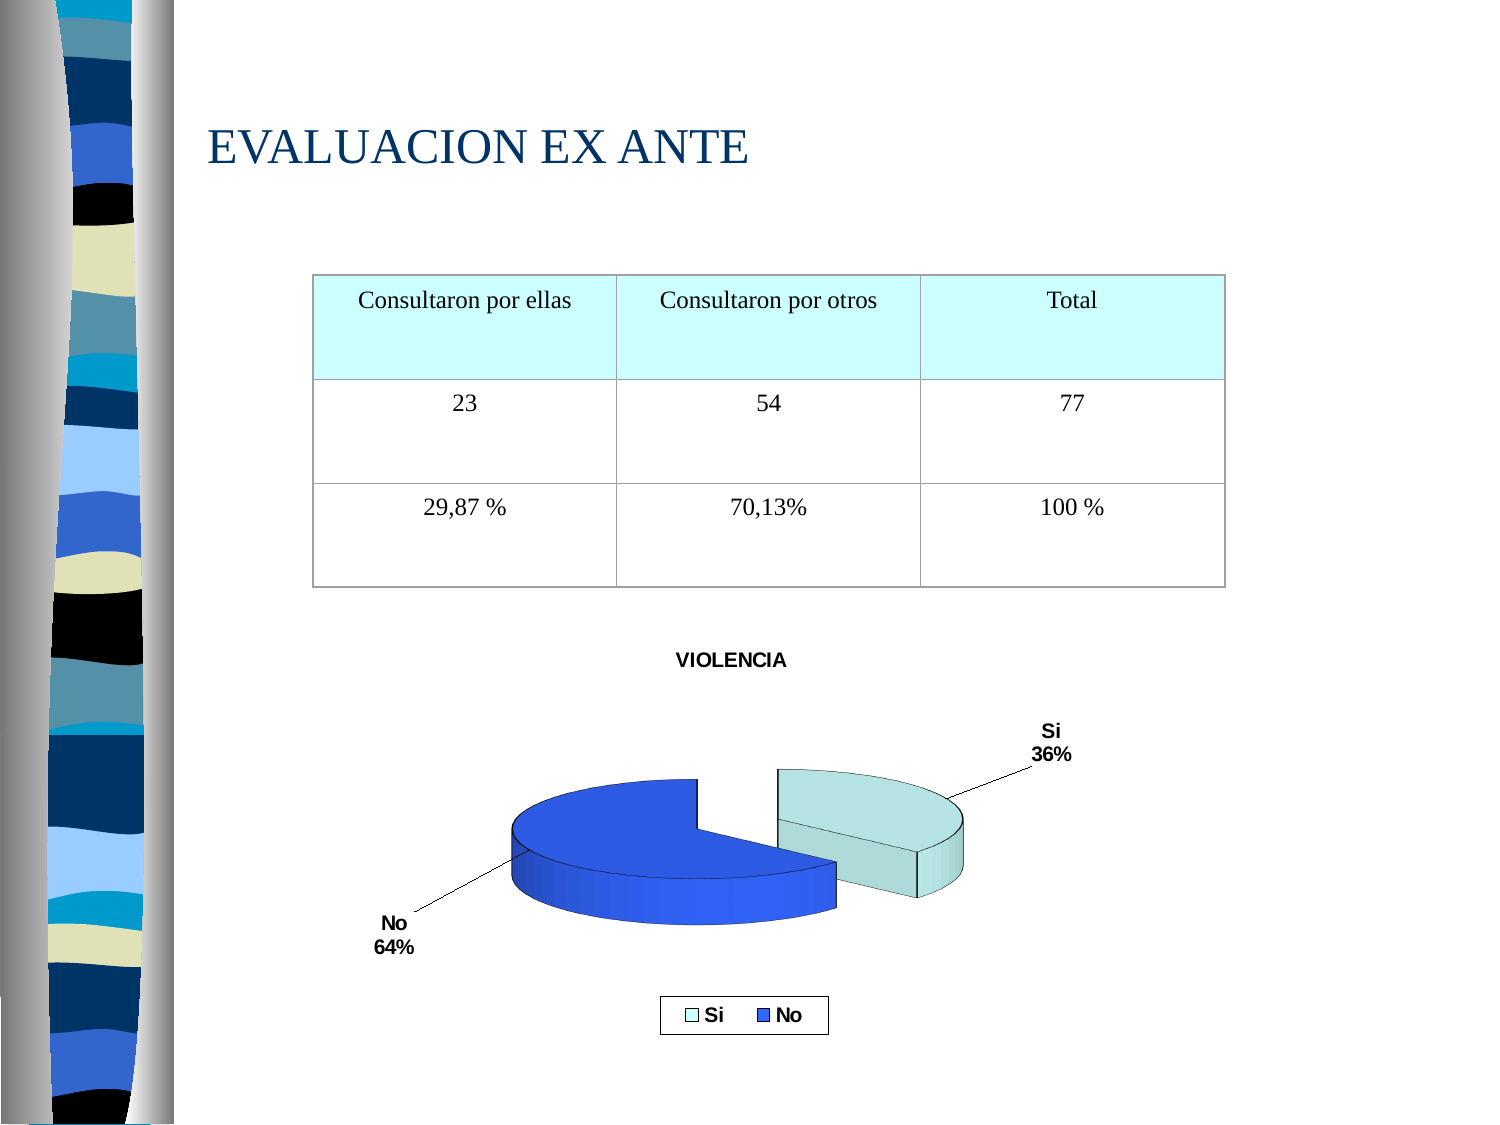

# EVALUACION EX ANTE

Consultaron por ellas

Consultaron por otros

Total

23

54

77

29,87 %

70,13%

100 %

[unsupported chart]